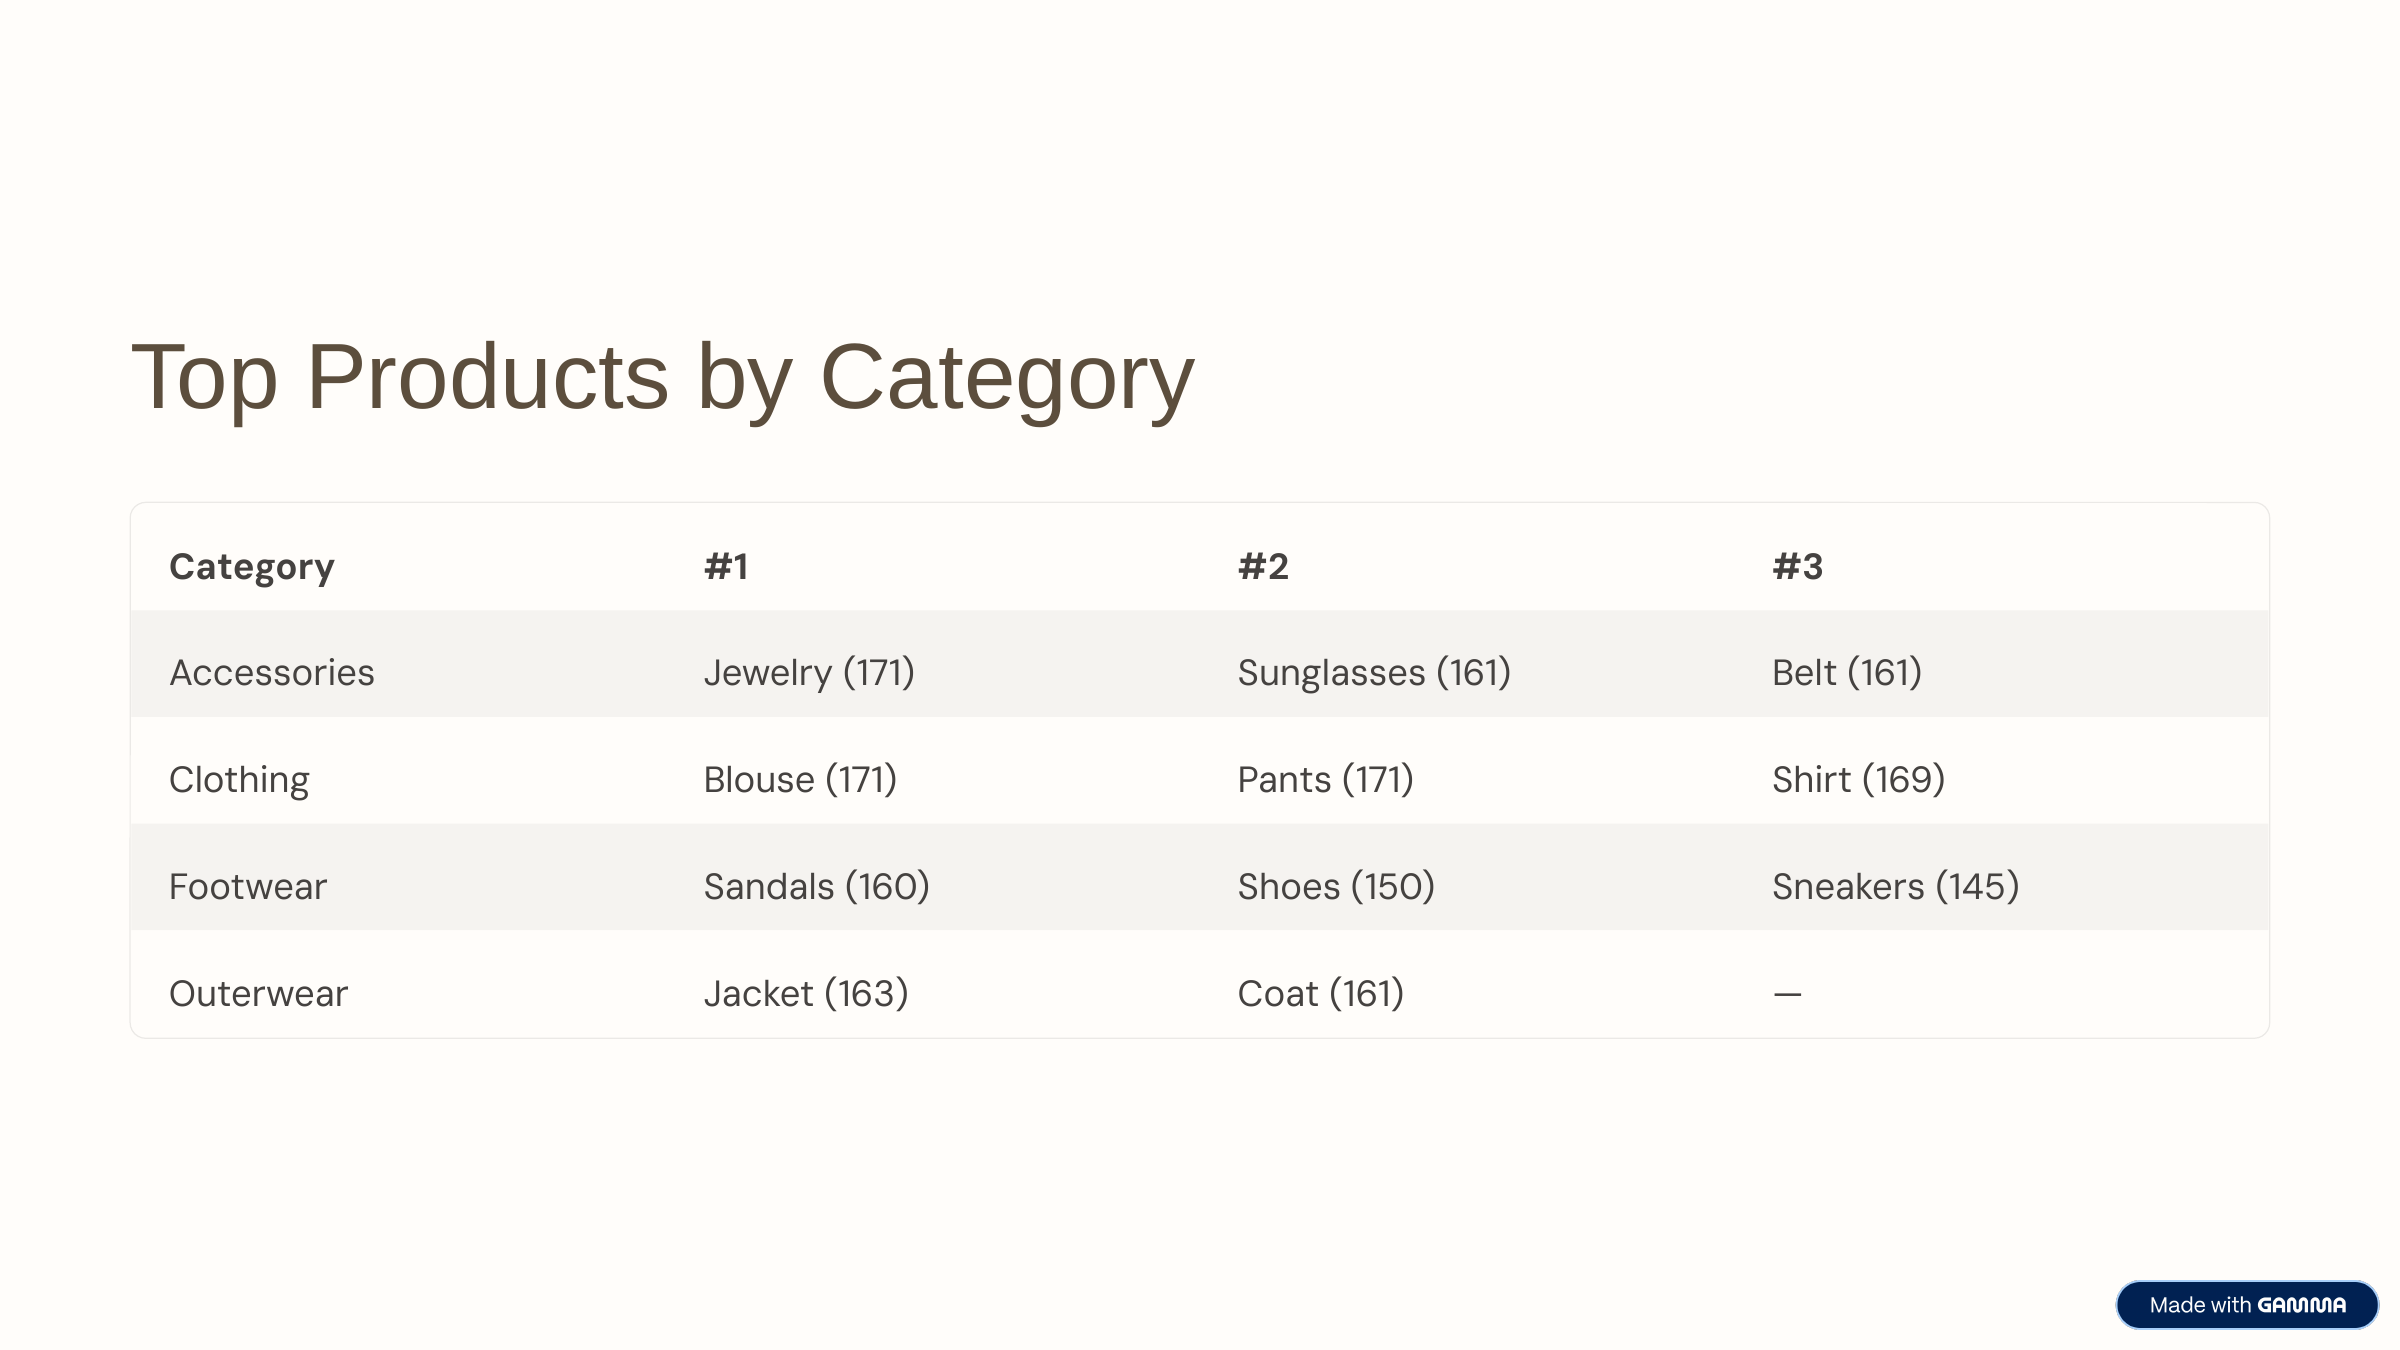

Top Products by Category

Category
#1
#2
#3

Accessories
Jewelry (171)
Sunglasses (161)
Belt (161)

Clothing
Blouse (171)
Pants (171)
Shirt (169)

Footwear
Sandals (160)
Shoes (150)
Sneakers (145)

Outerwear
Jacket (163)
Coat (161)
—